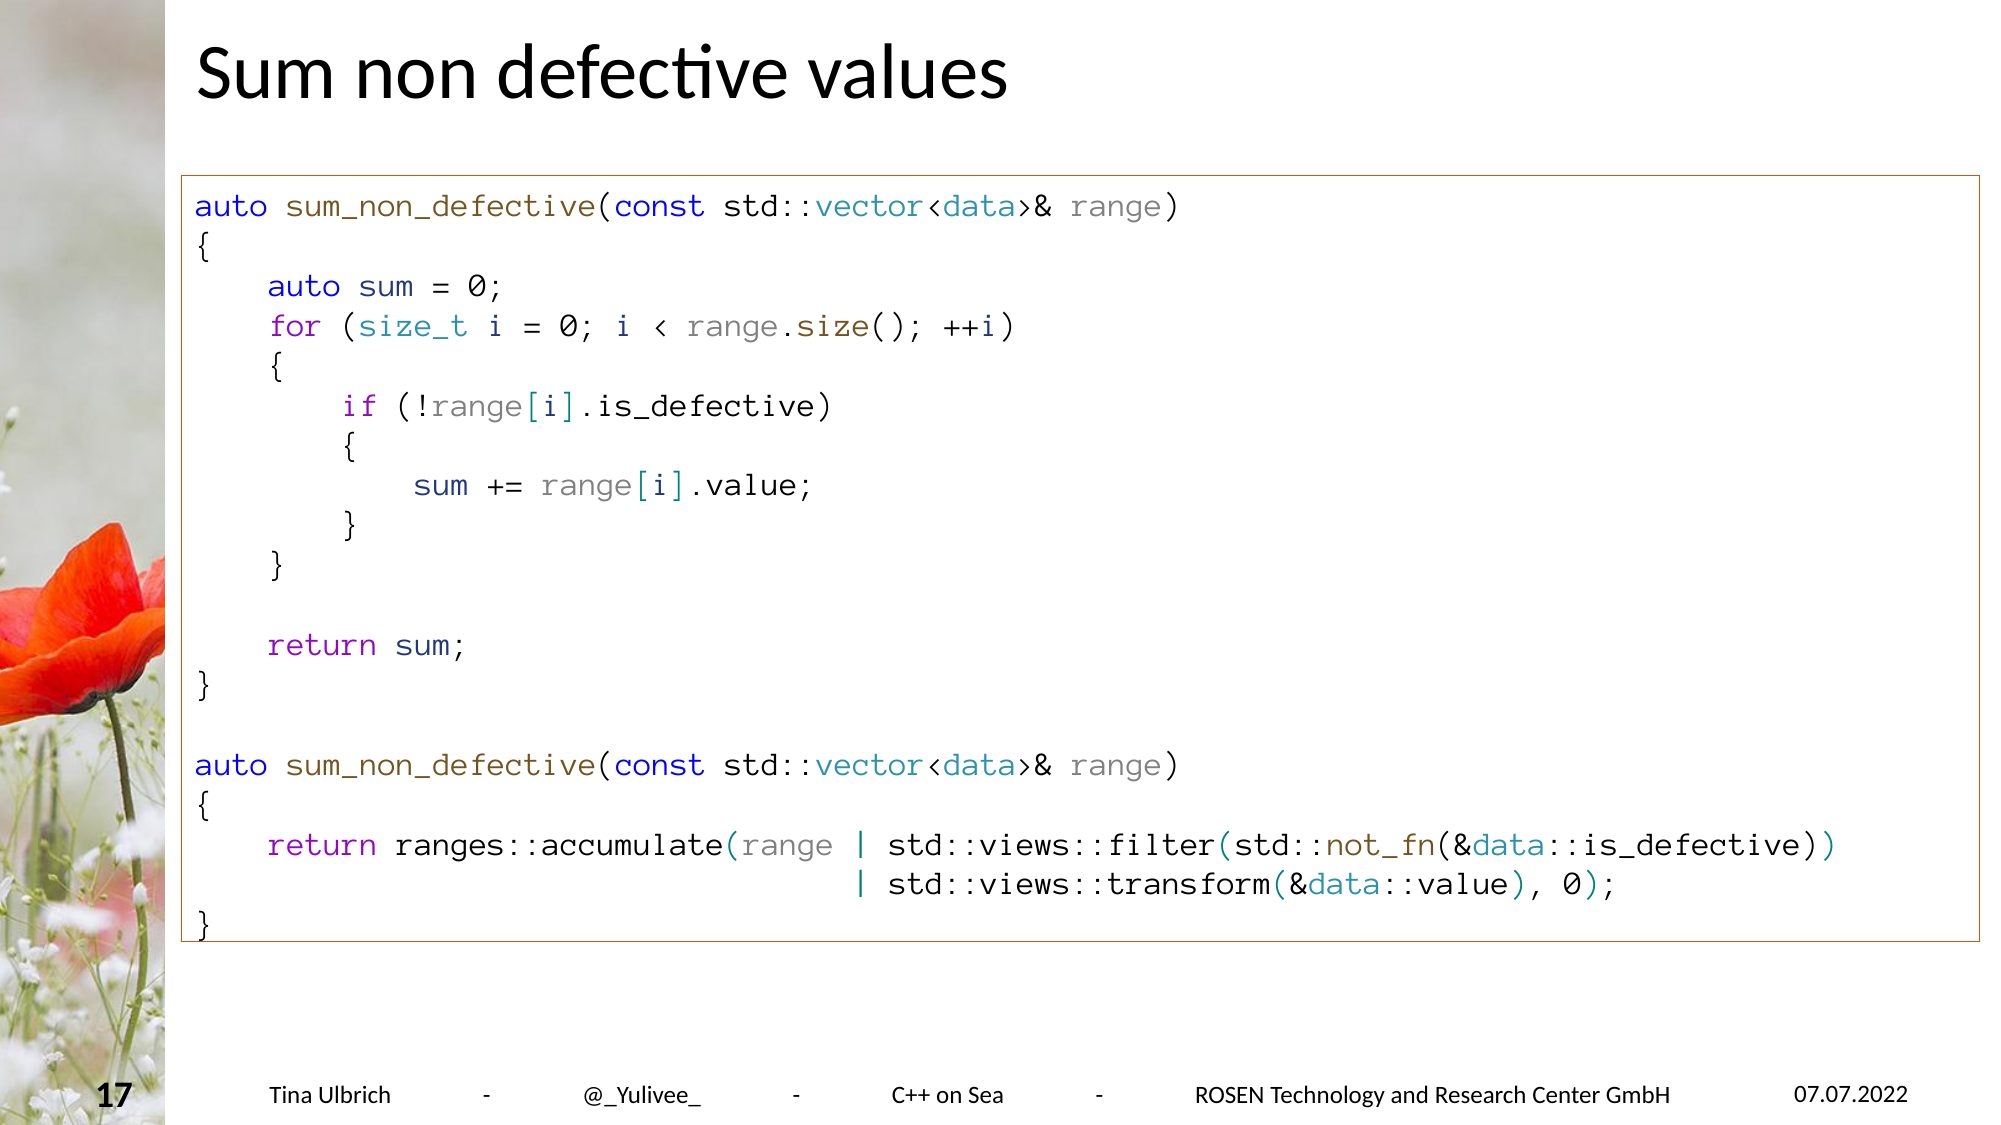

# Sum non defective values
auto sum_non_defective(const std::vector<data>& range)
{
    auto sum = 0;
    for (size_t i = 0; i < range.size(); ++i)
    {
        if (!range[i].is_defective)
        {
            sum += range[i].value;
        }
    }

    return sum;
}

auto sum_non_defective(const std::vector<data>& range)
{
    return ranges::accumulate(range | std::views::filter(std::not_fn(&data::is_defective))
                                    | std::views::transform(&data::value), 0);
}

07.07.2022
17
Tina Ulbrich                -                @_Yulivee_                -                C++ on Sea                -                ROSEN Technology and Research Center GmbH